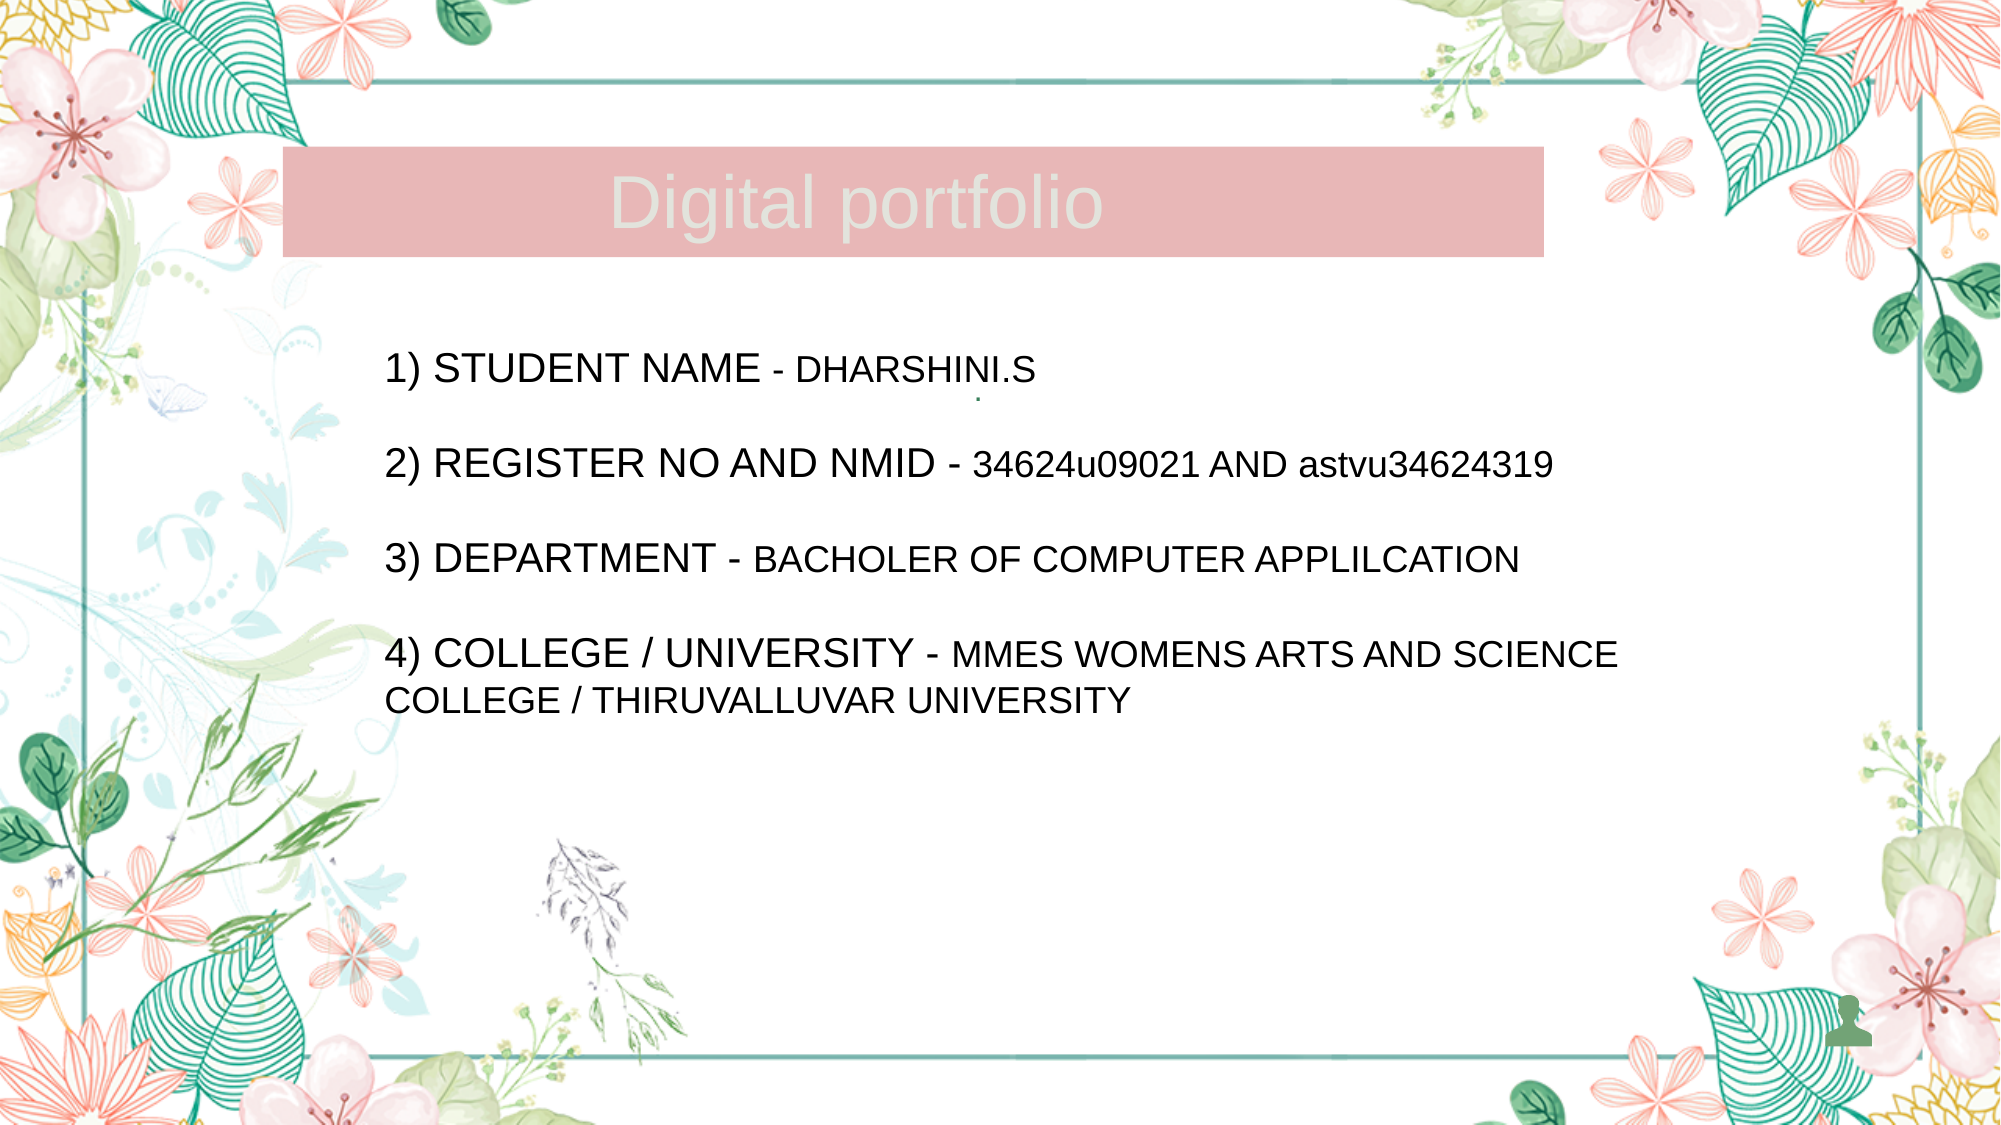

Digital portfolio
1) STUDENT NAME - DHARSHINI.S

2) REGISTER NO AND NMID - 34624u09021 AND astvu34624319

3) DEPARTMENT - BACHOLER OF COMPUTER APPLILCATION

4) COLLEGE / UNIVERSITY - MMES WOMENS ARTS AND SCIENCE COLLEGE / THIRUVALLUVAR UNIVERSITY
.